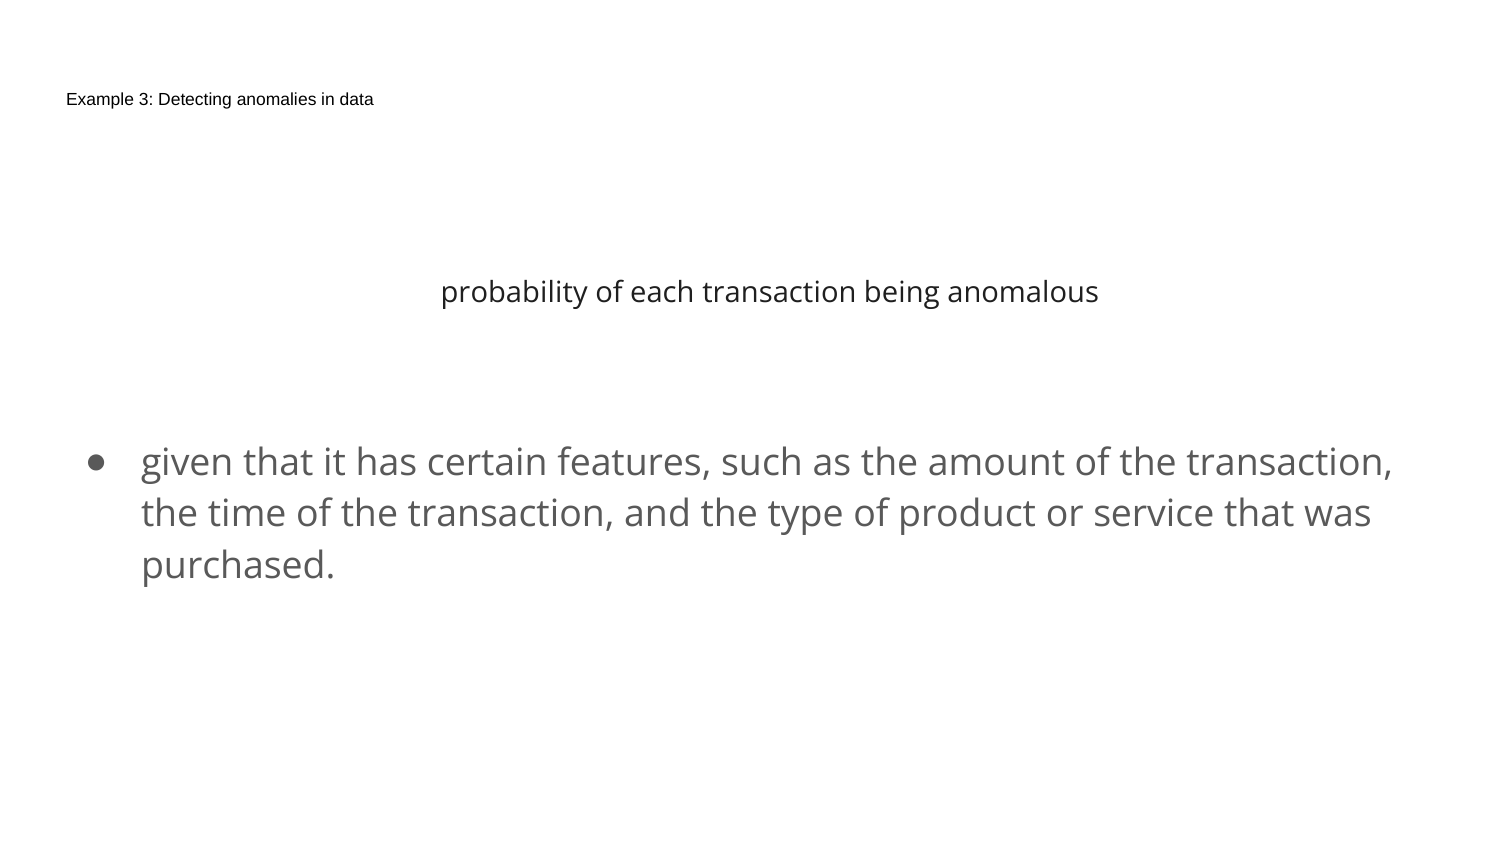

# Example 3: Detecting anomalies in data
probability of each transaction being anomalous
given that it has certain features, such as the amount of the transaction, the time of the transaction, and the type of product or service that was purchased.